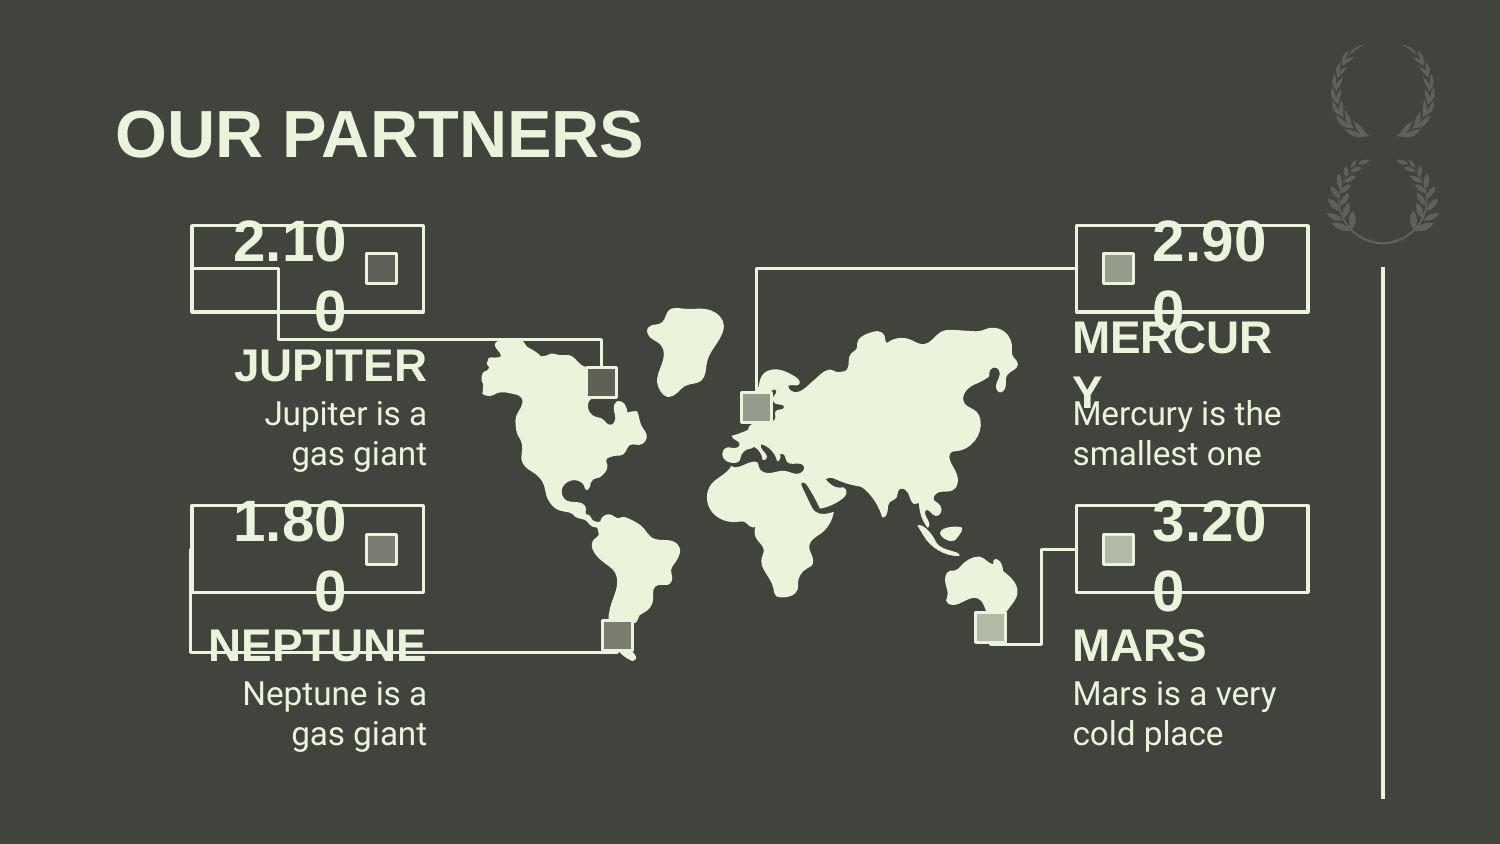

# OUR PARTNERS

2.100
2.900

JUPITER
MERCURY

Jupiter is a gas giant
Mercury is the smallest one

1.800
3.200

NEPTUNE
MARS

Neptune is a gas giant
Mars is a very cold place